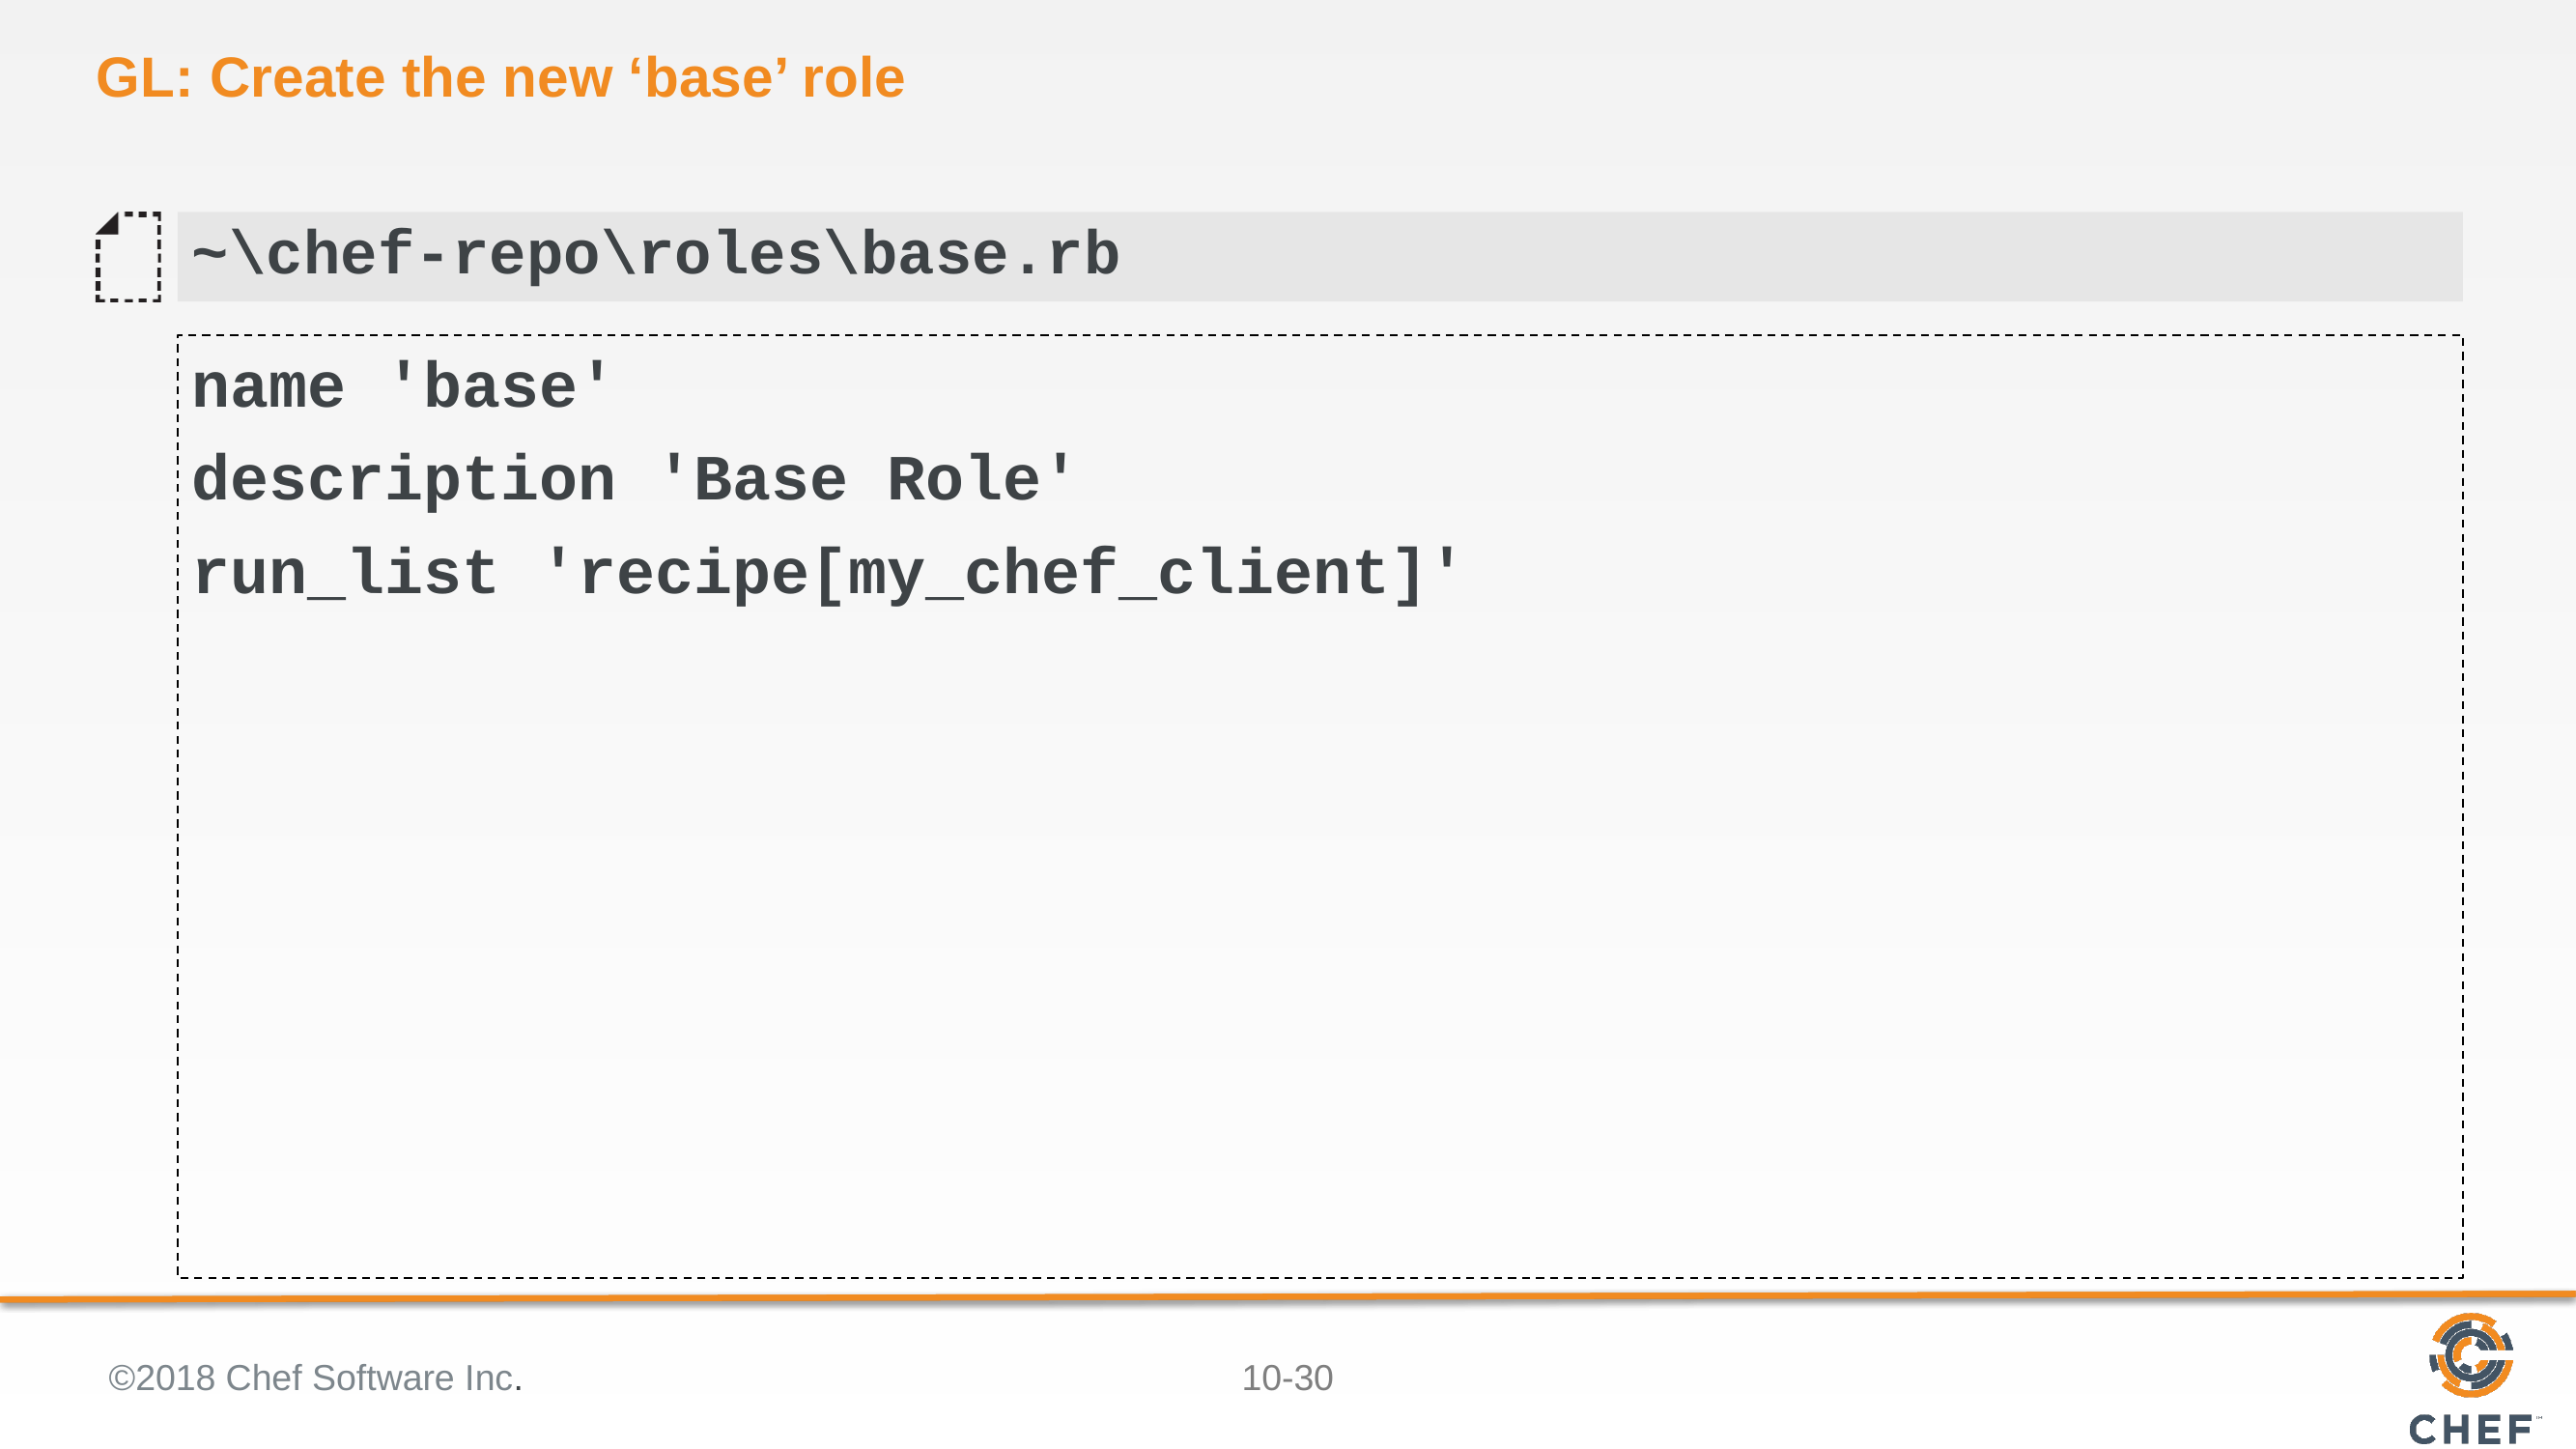

# GL: Create the new ‘base’ role
~\chef-repo\roles\base.rb
name 'base'
description 'Base Role'
run_list 'recipe[my_chef_client]'